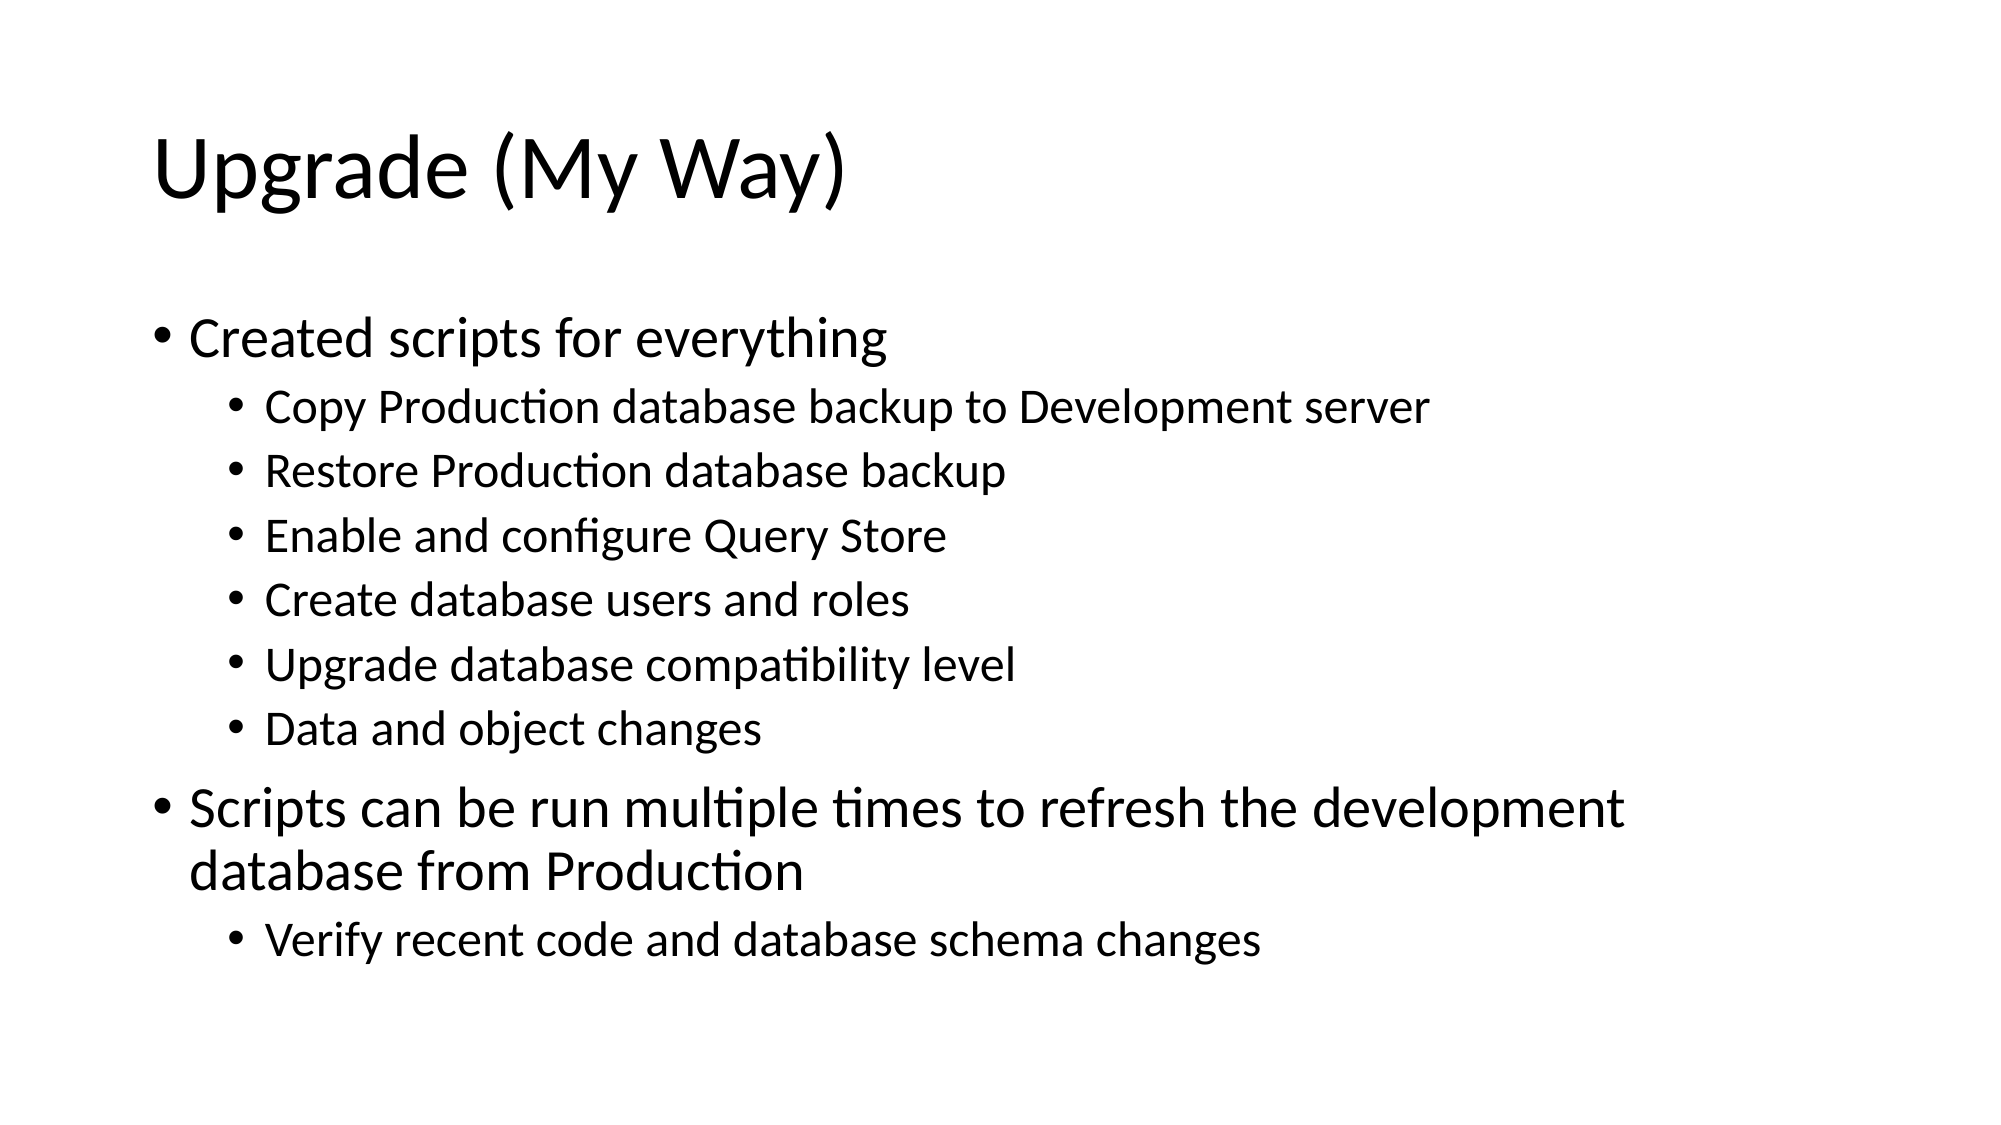

# Upgrade (My Way)
Created scripts for everything
Copy Production database backup to Development server
Restore Production database backup
Enable and configure Query Store
Create database users and roles
Upgrade database compatibility level
Data and object changes
Scripts can be run multiple times to refresh the development database from Production
Verify recent code and database schema changes